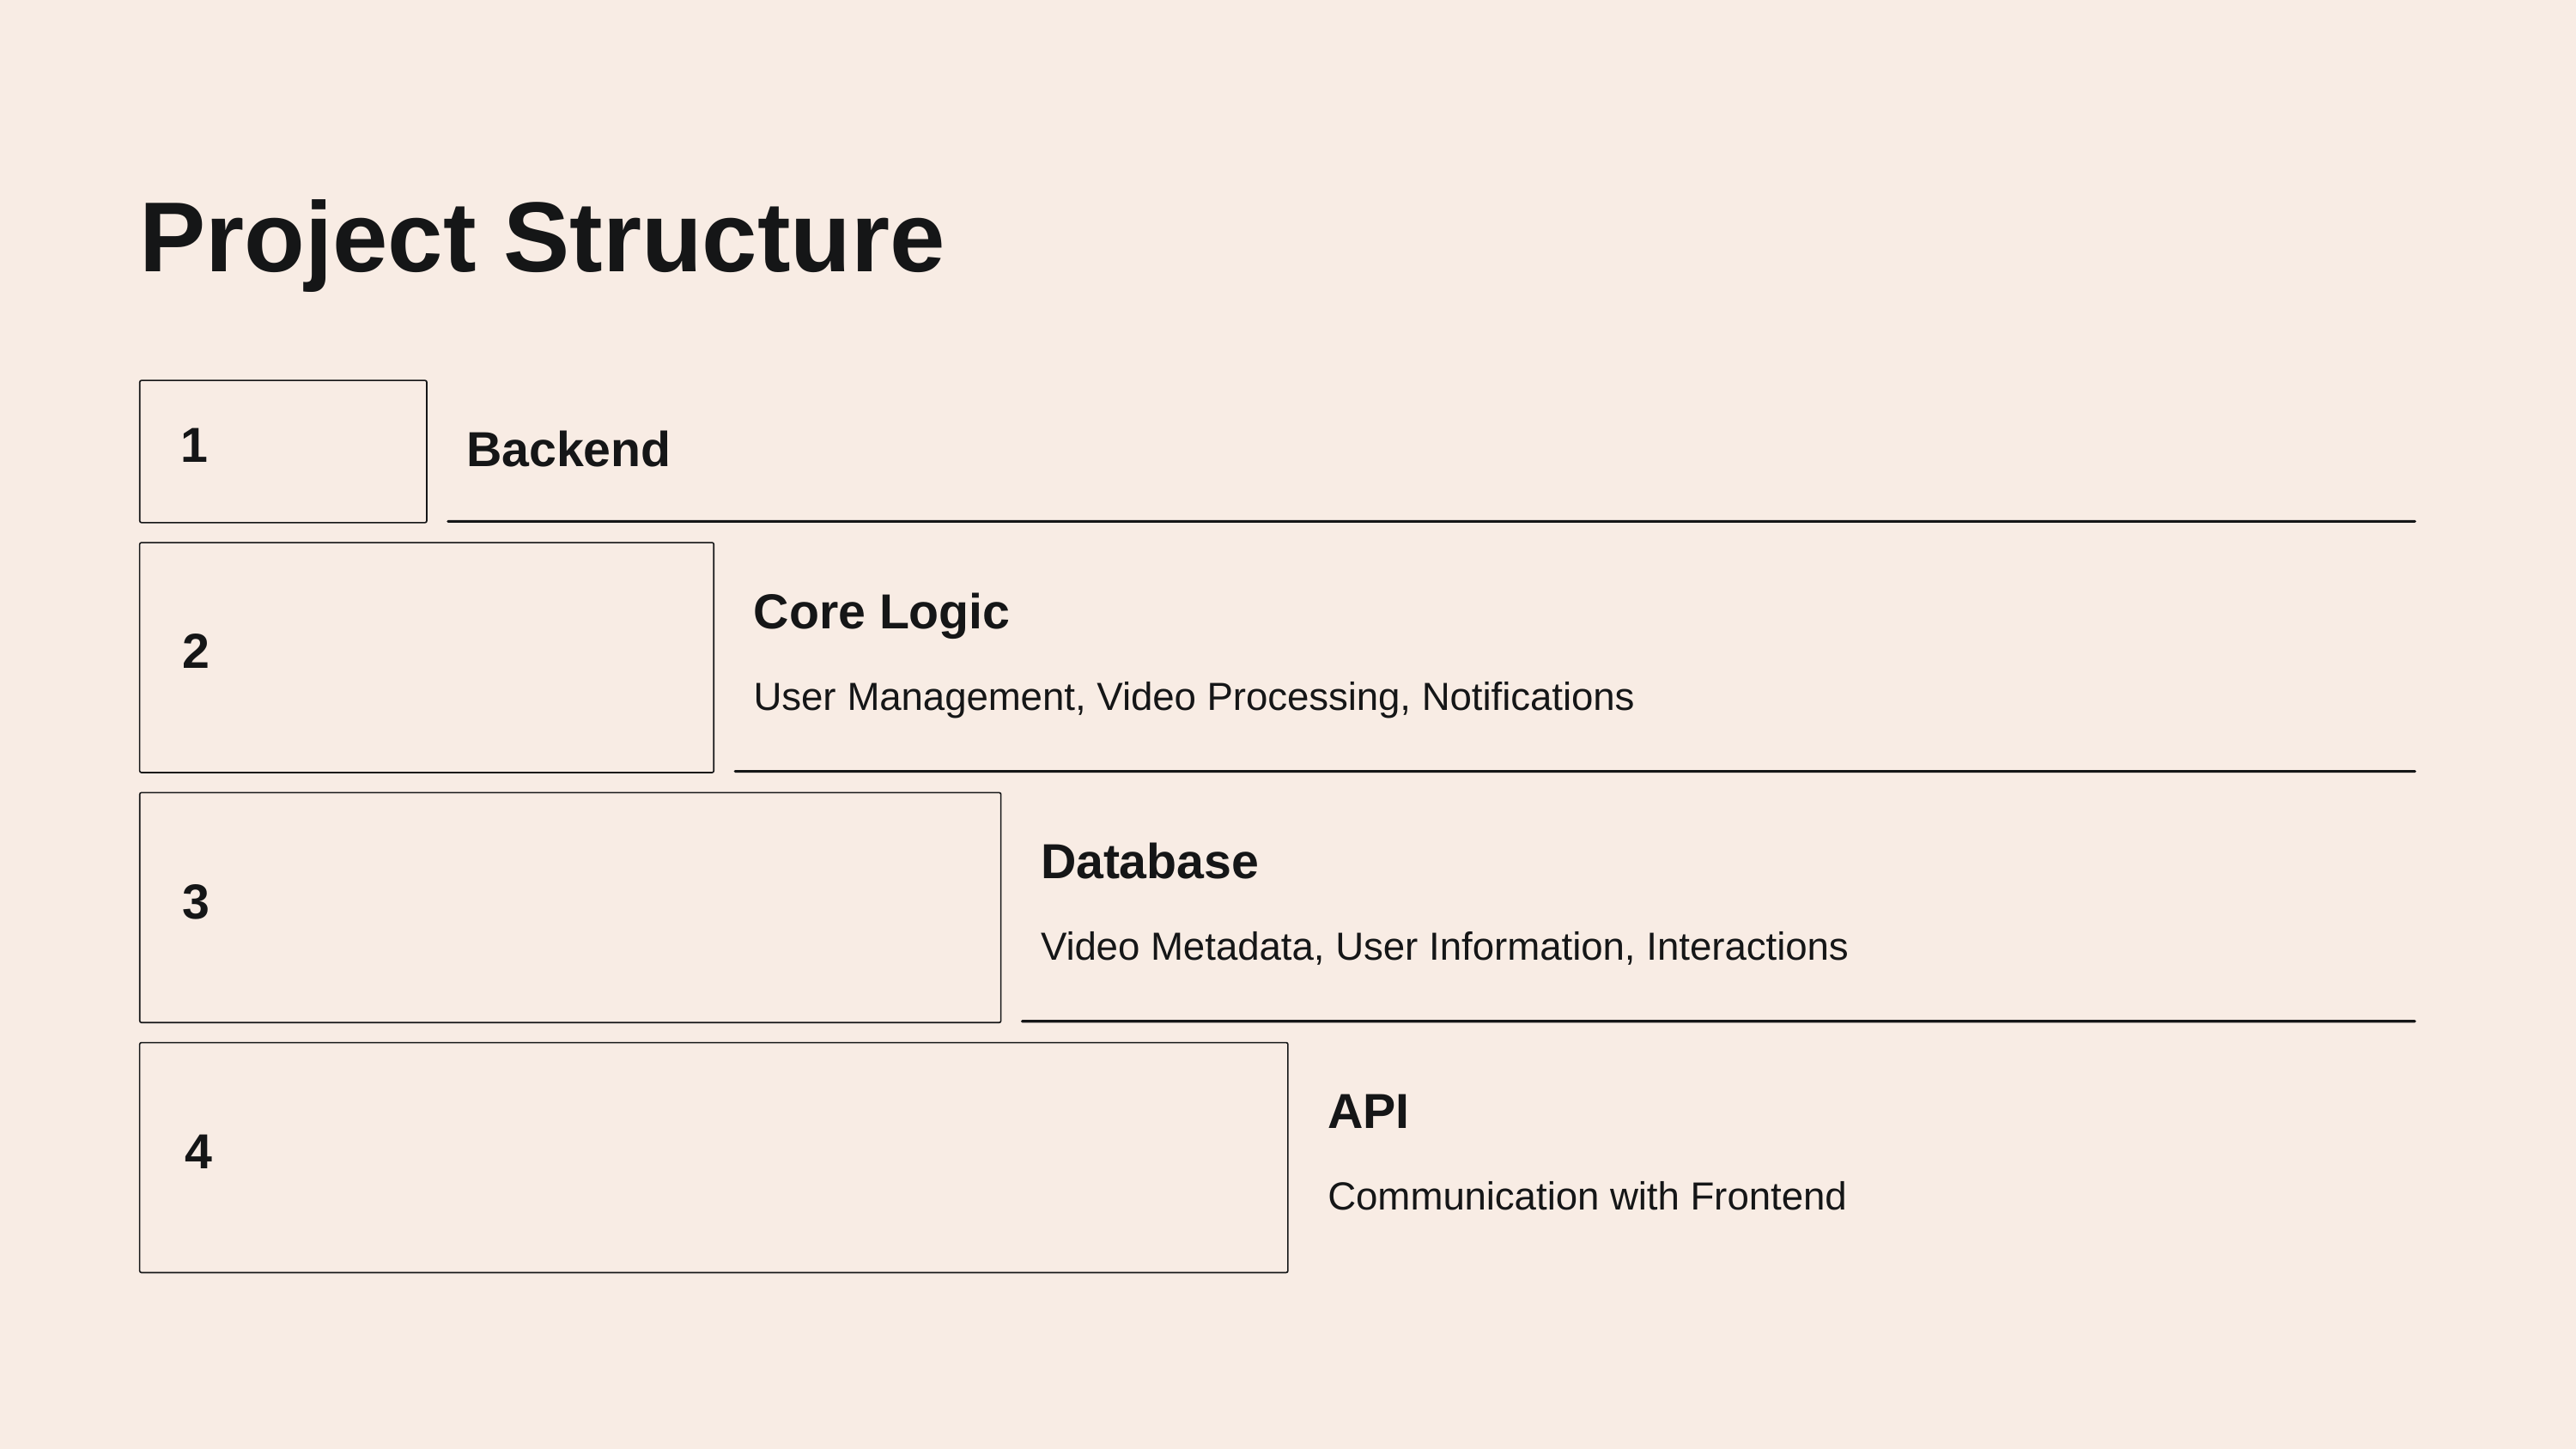

Project Structure

1
Backend

Core Logic
2
User Management, Video Processing, Notifications

Database
3
Video Metadata, User Information, Interactions

API
4
Communication with Frontend